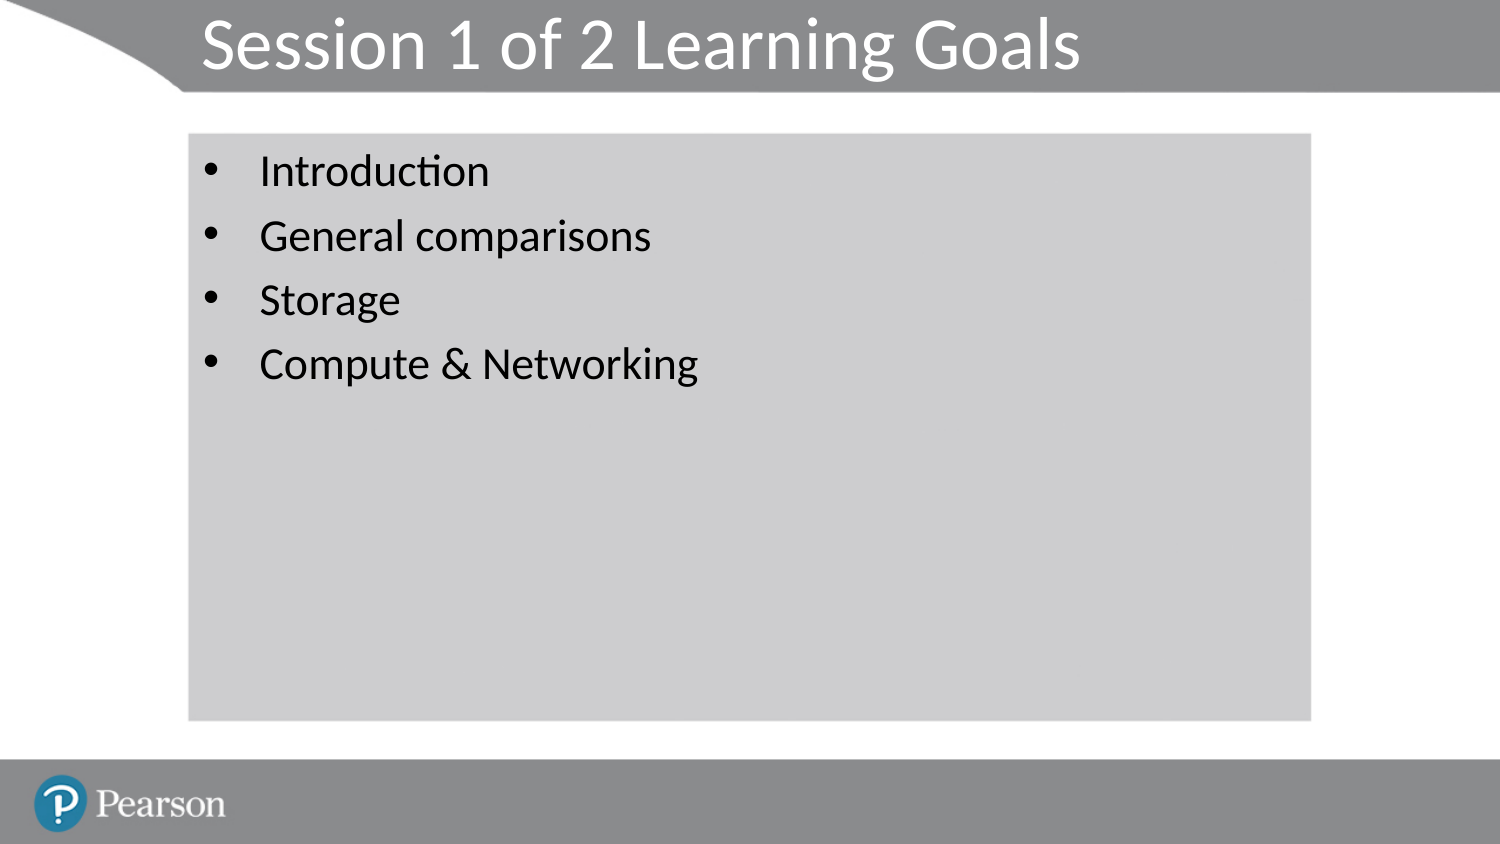

# Session 1 of 2 Learning Goals
Introduction
General comparisons
Storage
Compute & Networking